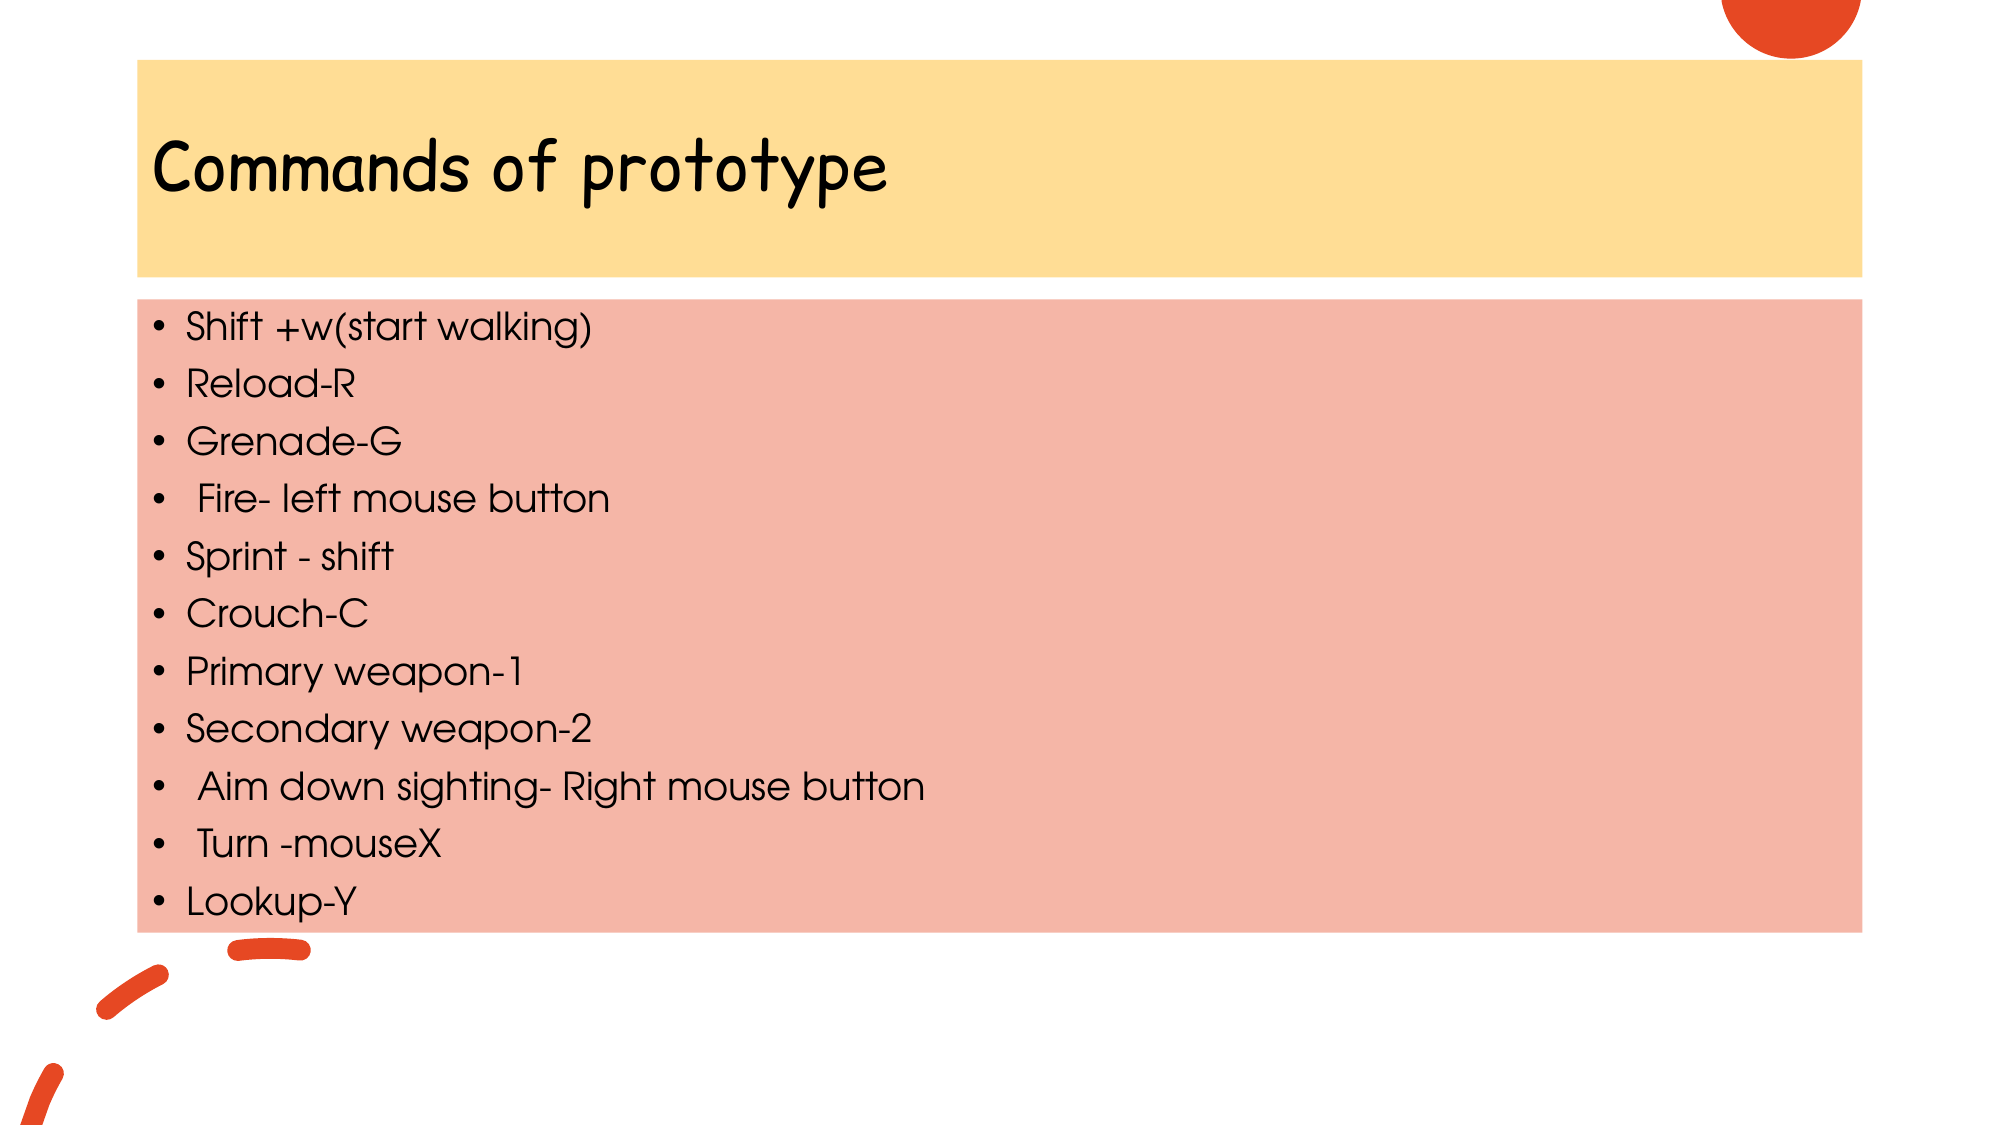

# Commands of prototype
Shift +w(start walking)
Reload-R
Grenade-G
 Fire- left mouse button
Sprint - shift
Crouch-C
Primary weapon-1
Secondary weapon-2
 Aim down sighting- Right mouse button
 Turn -mouseX
Lookup-Y